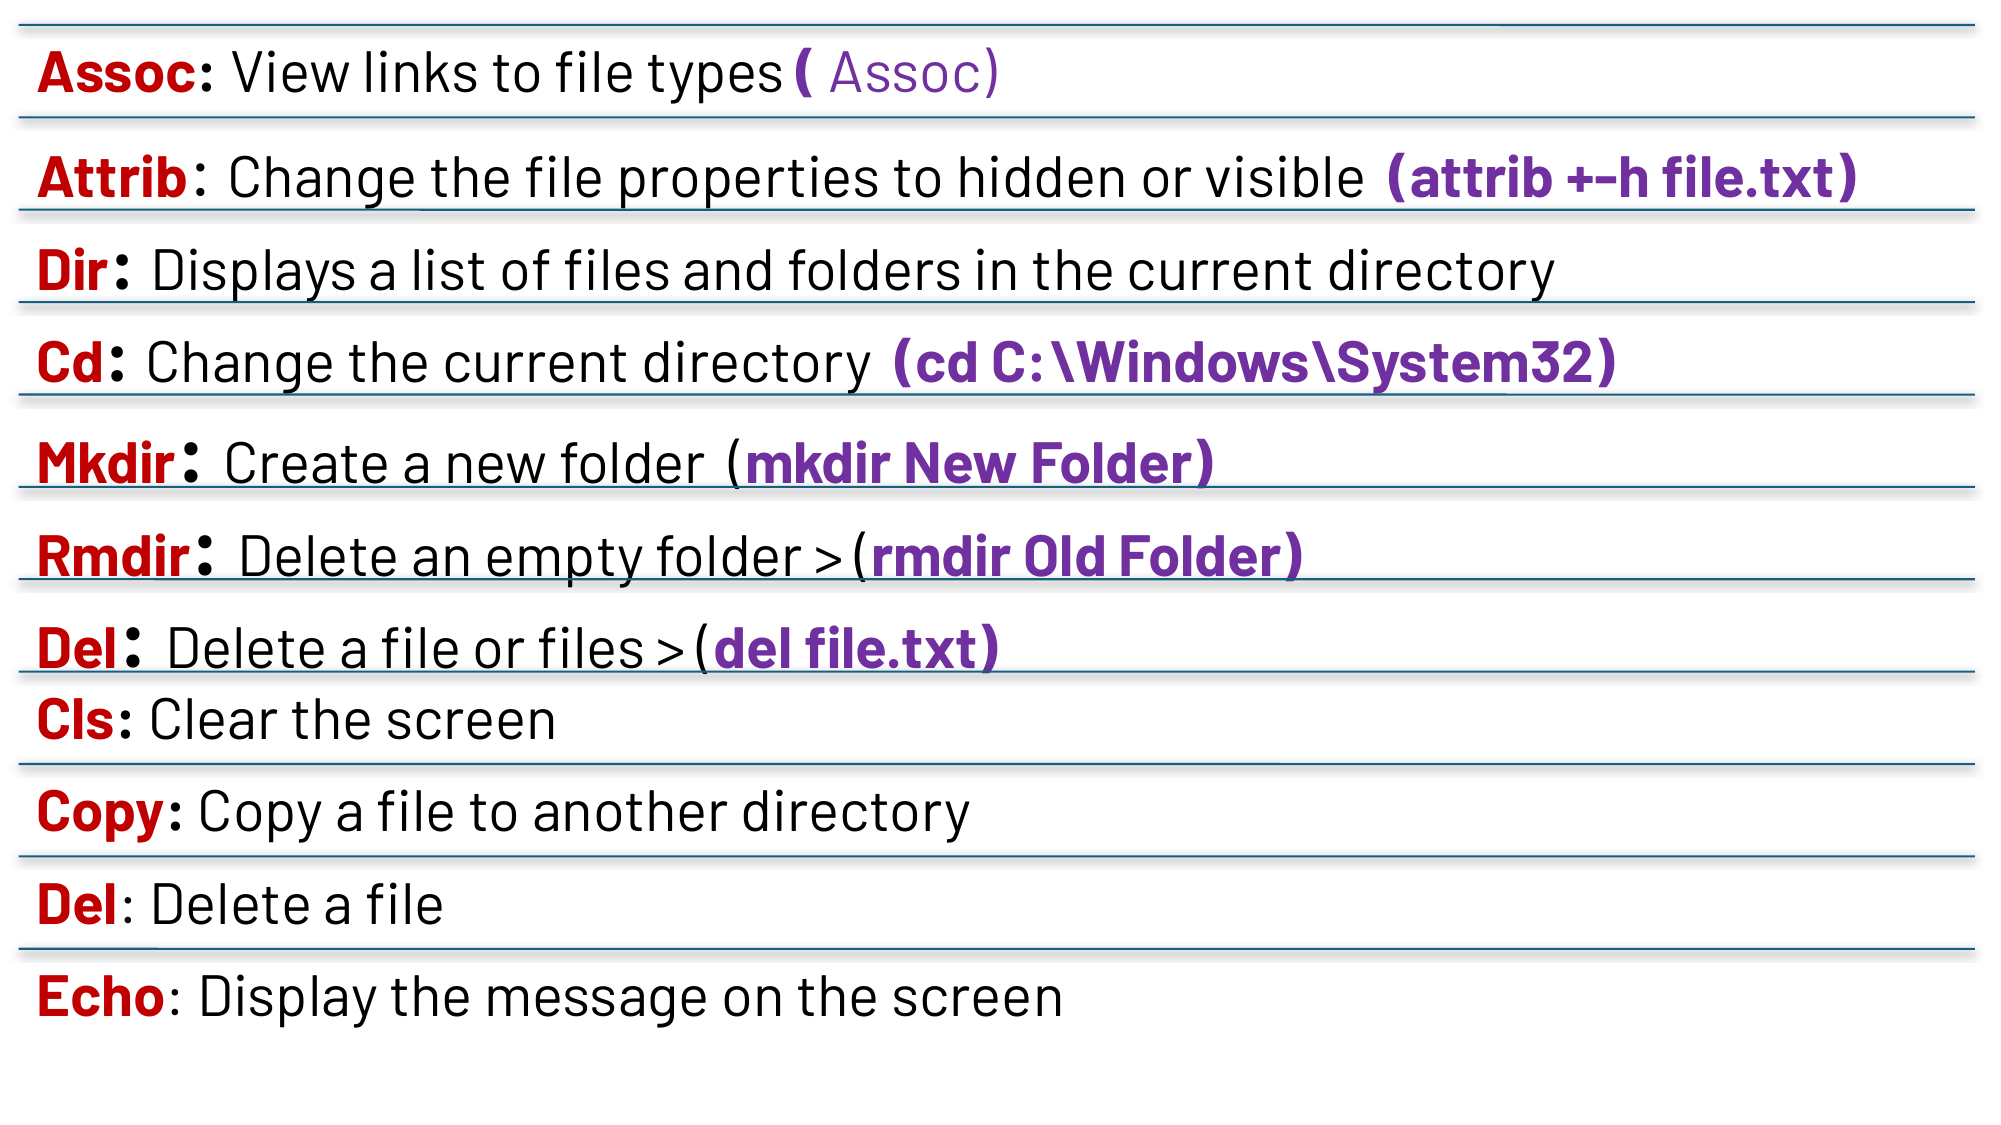

Assoc: View links to file types ( Assoc)
Attrib: Change the file properties to hidden or visible  (attrib +-h file.txt)
Dir: Displays a list of files and folders in the current directory
Cd: Change the current directory  (cd C:\Windows\System32)
Mkdir: Create a new folder  (mkdir New Folder)
Rmdir: Delete an empty folder > (rmdir Old Folder)
Del: Delete a file or files > (del file.txt)
Cls: Clear the screen
Copy: Copy a file to another directory
Del: Delete a file
Echo: Display the message on the screen